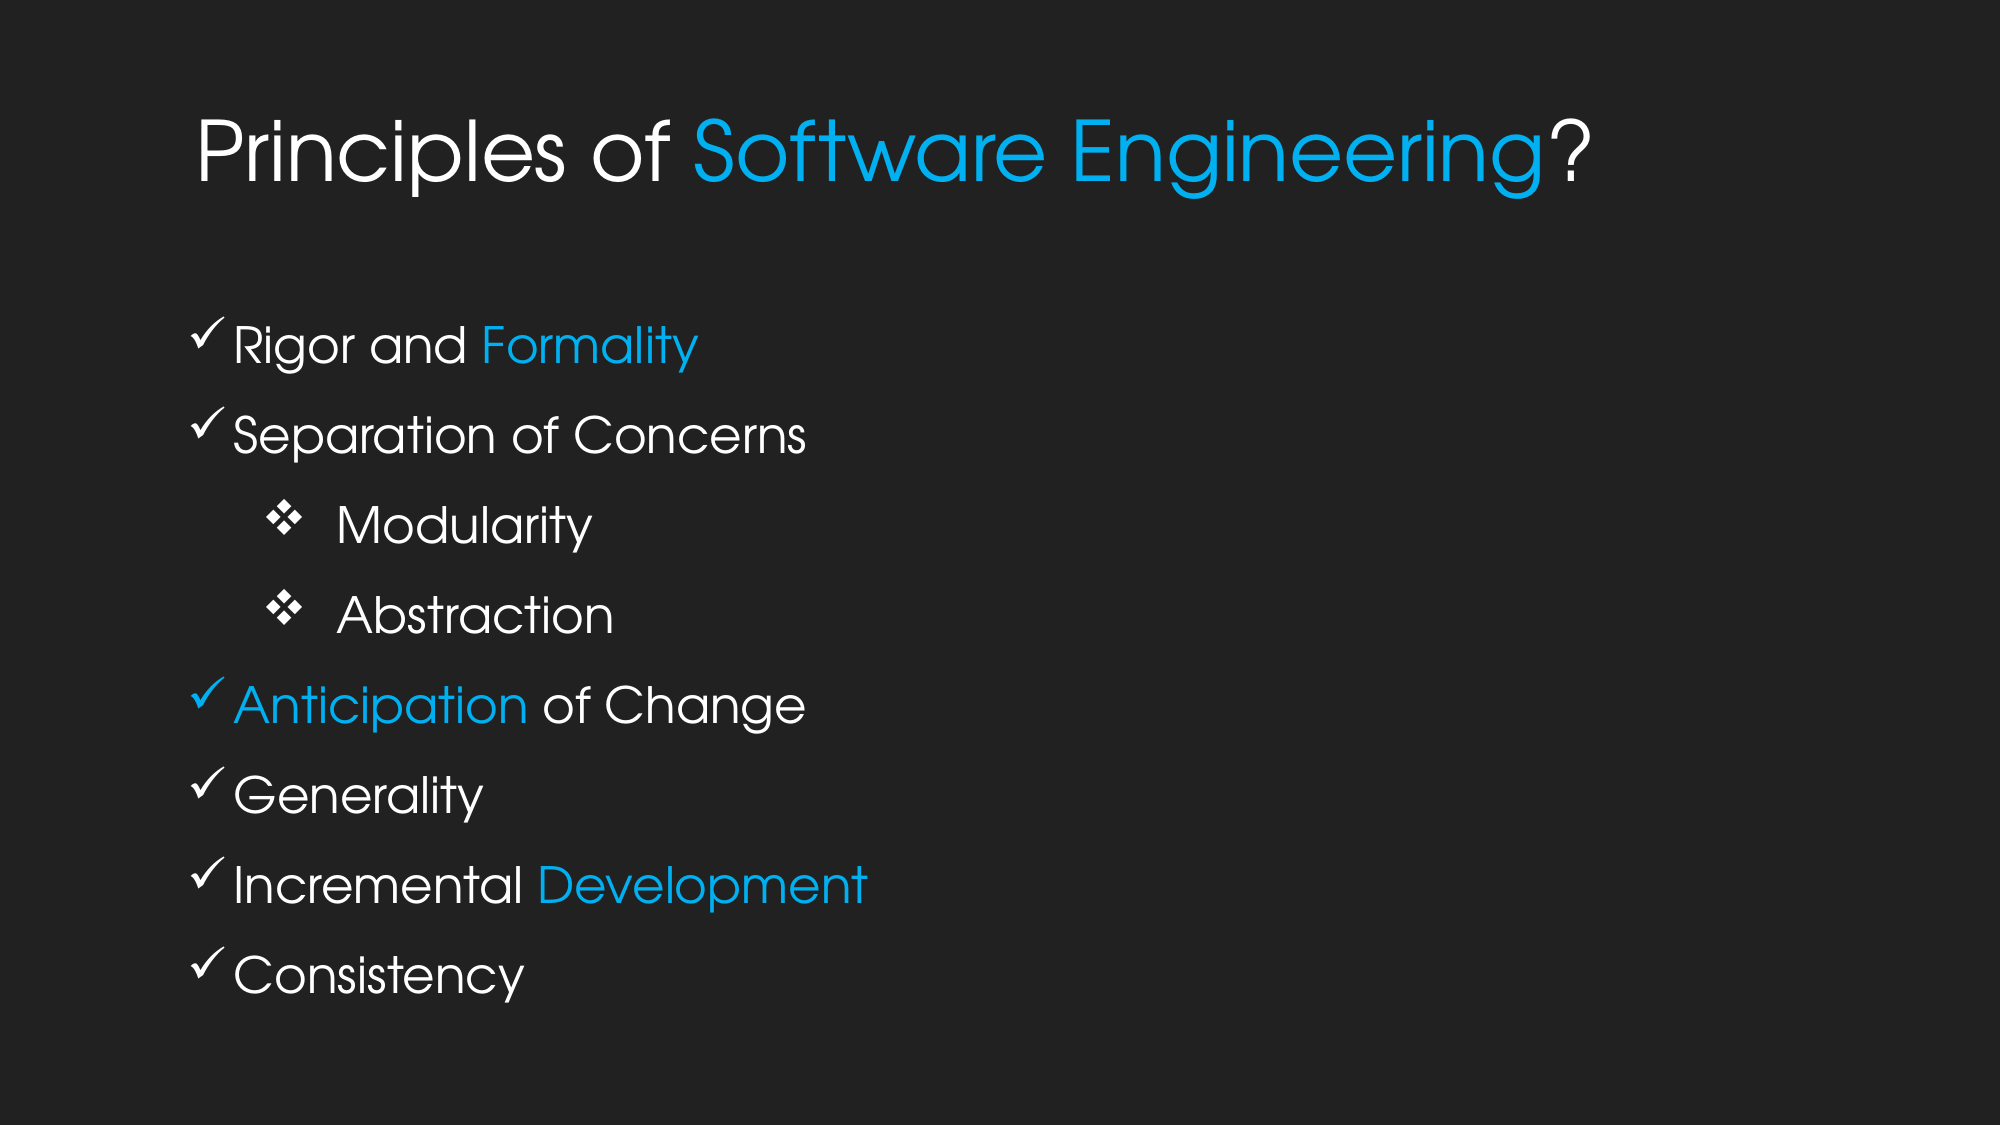

Principles of Software Engineering?
Rigor and Formality
Separation of Concerns
Modularity
Abstraction
Anticipation of Change
Generality
Incremental Development
Consistency